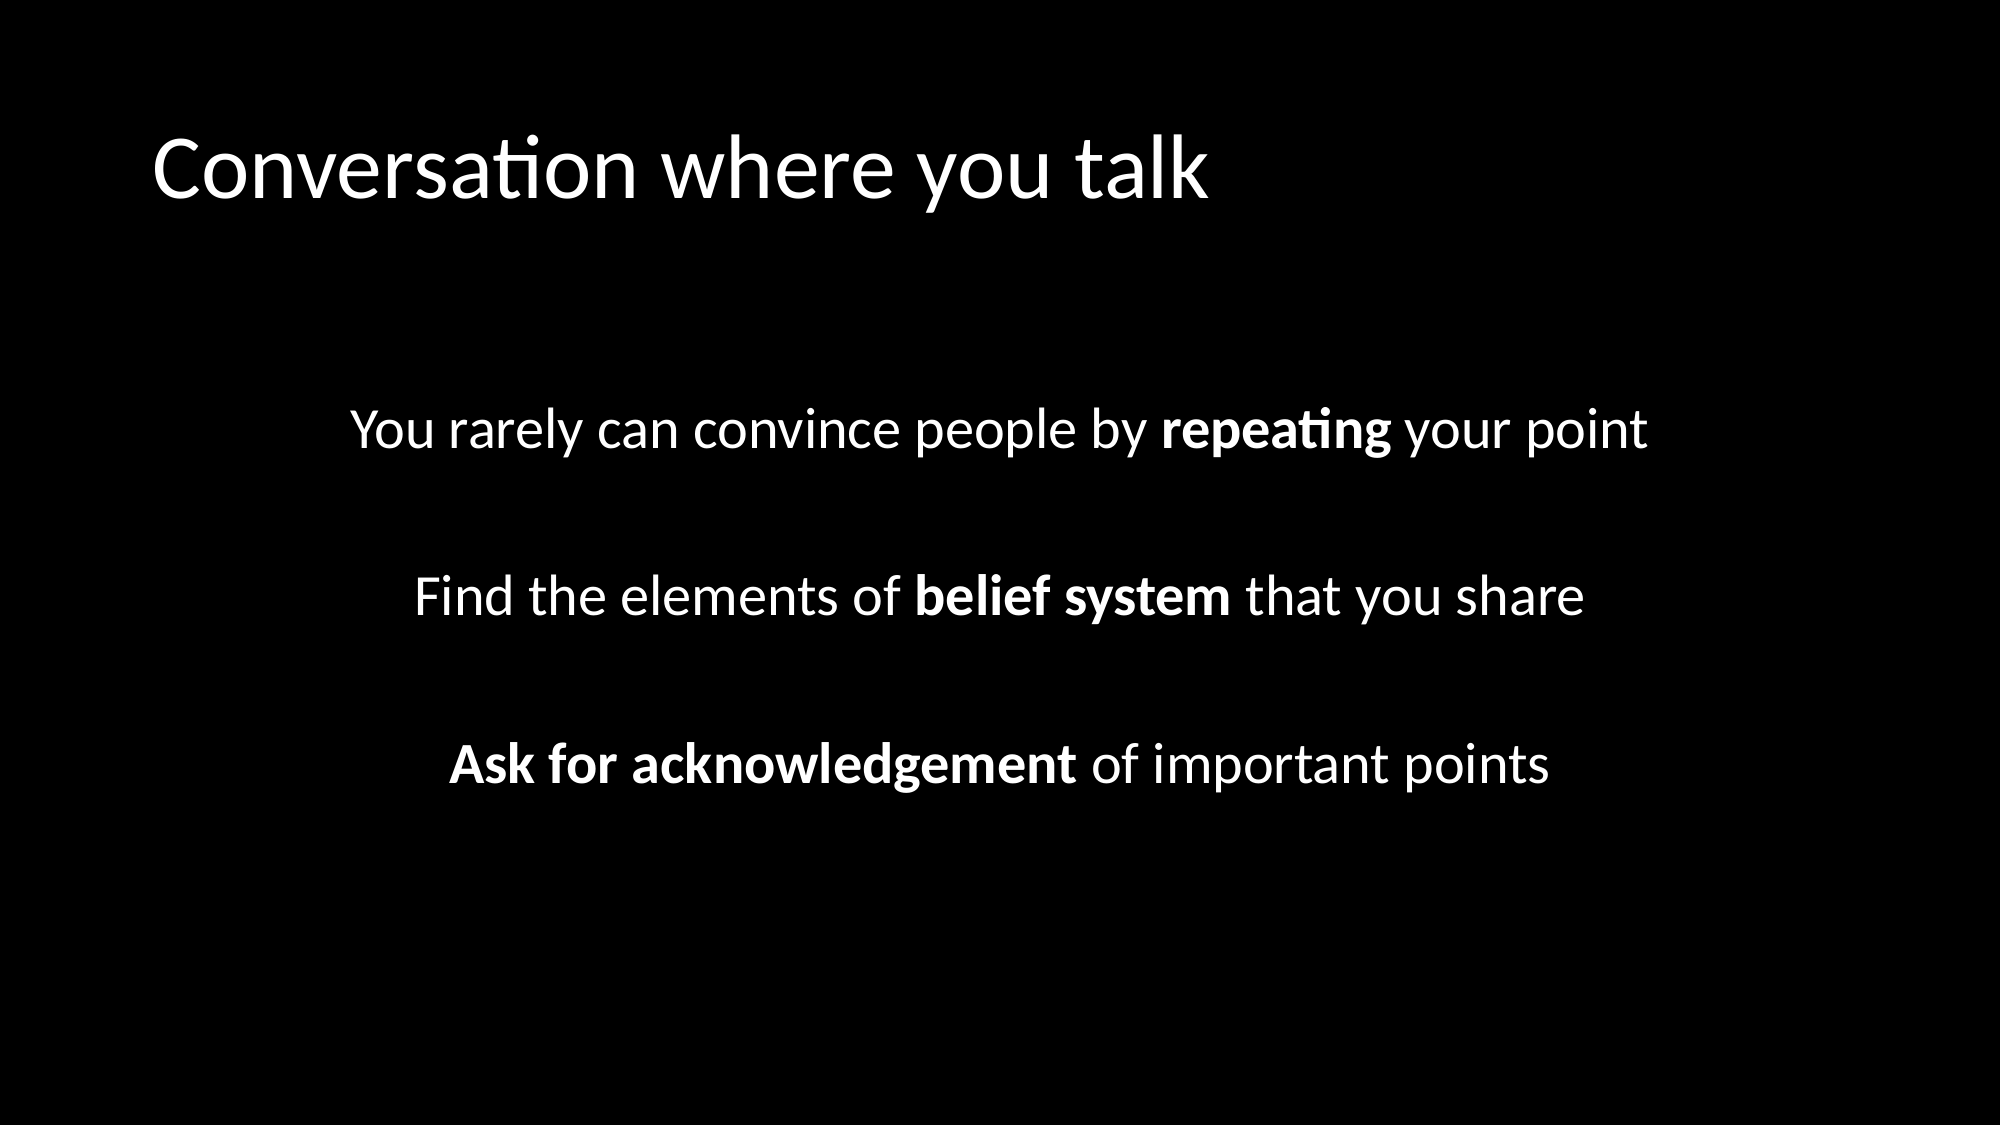

# Conversation where you talk

You rarely can convince people by repeating your point

Find the elements of belief system that you share

Ask for acknowledgement of important points